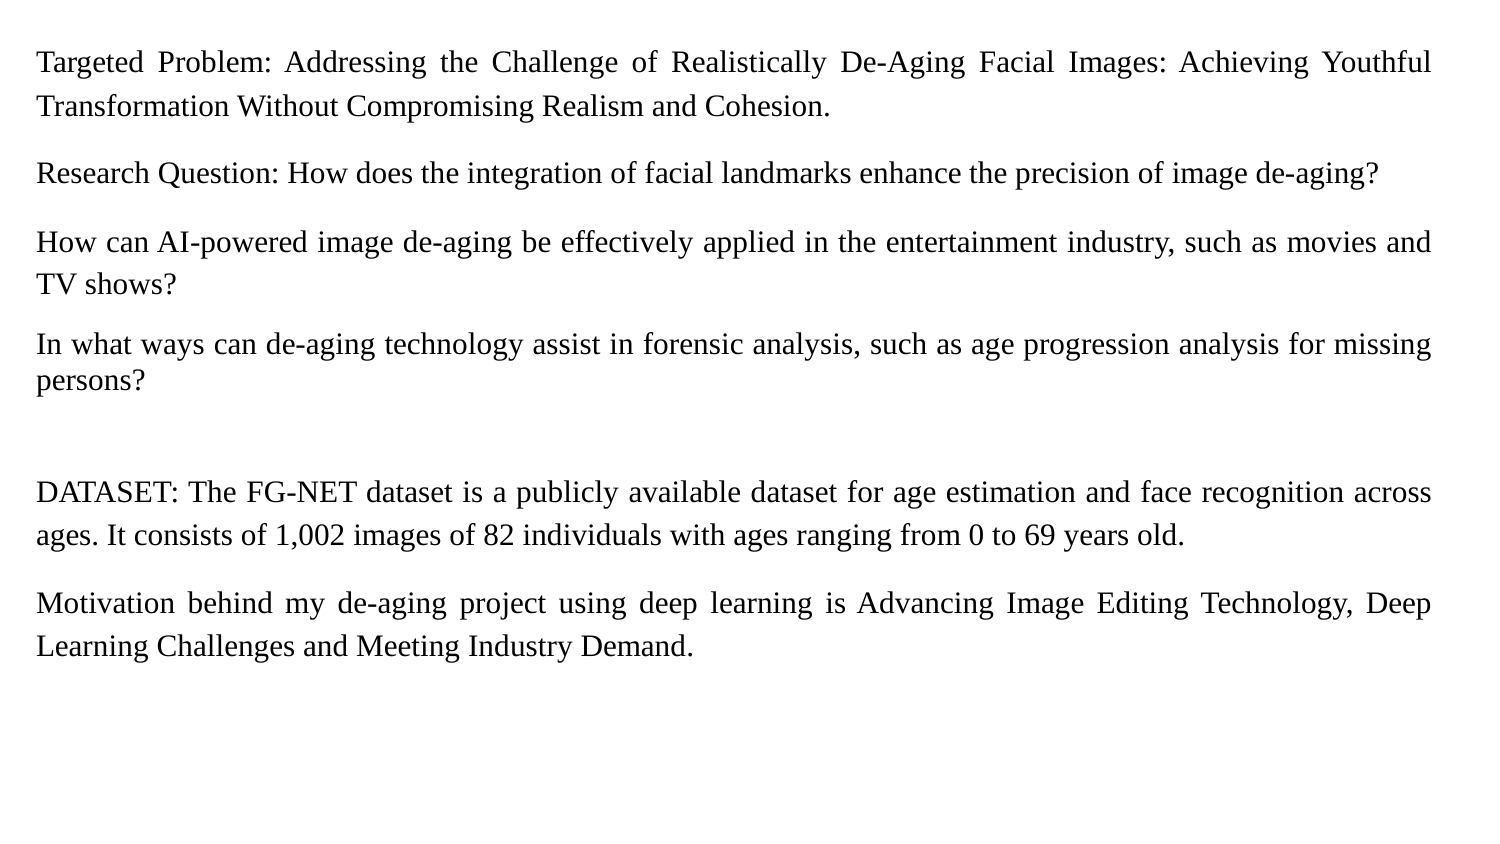

Targeted Problem: Addressing the Challenge of Realistically De-Aging Facial Images: Achieving Youthful Transformation Without Compromising Realism and Cohesion.
Research Question: How does the integration of facial landmarks enhance the precision of image de-aging?
How can AI-powered image de-aging be effectively applied in the entertainment industry, such as movies and TV shows?
In what ways can de-aging technology assist in forensic analysis, such as age progression analysis for missing persons?

DATASET: The FG-NET dataset is a publicly available dataset for age estimation and face recognition across ages. It consists of 1,002 images of 82 individuals with ages ranging from 0 to 69 years old.
Motivation behind my de-aging project using deep learning is Advancing Image Editing Technology, Deep Learning Challenges and Meeting Industry Demand.